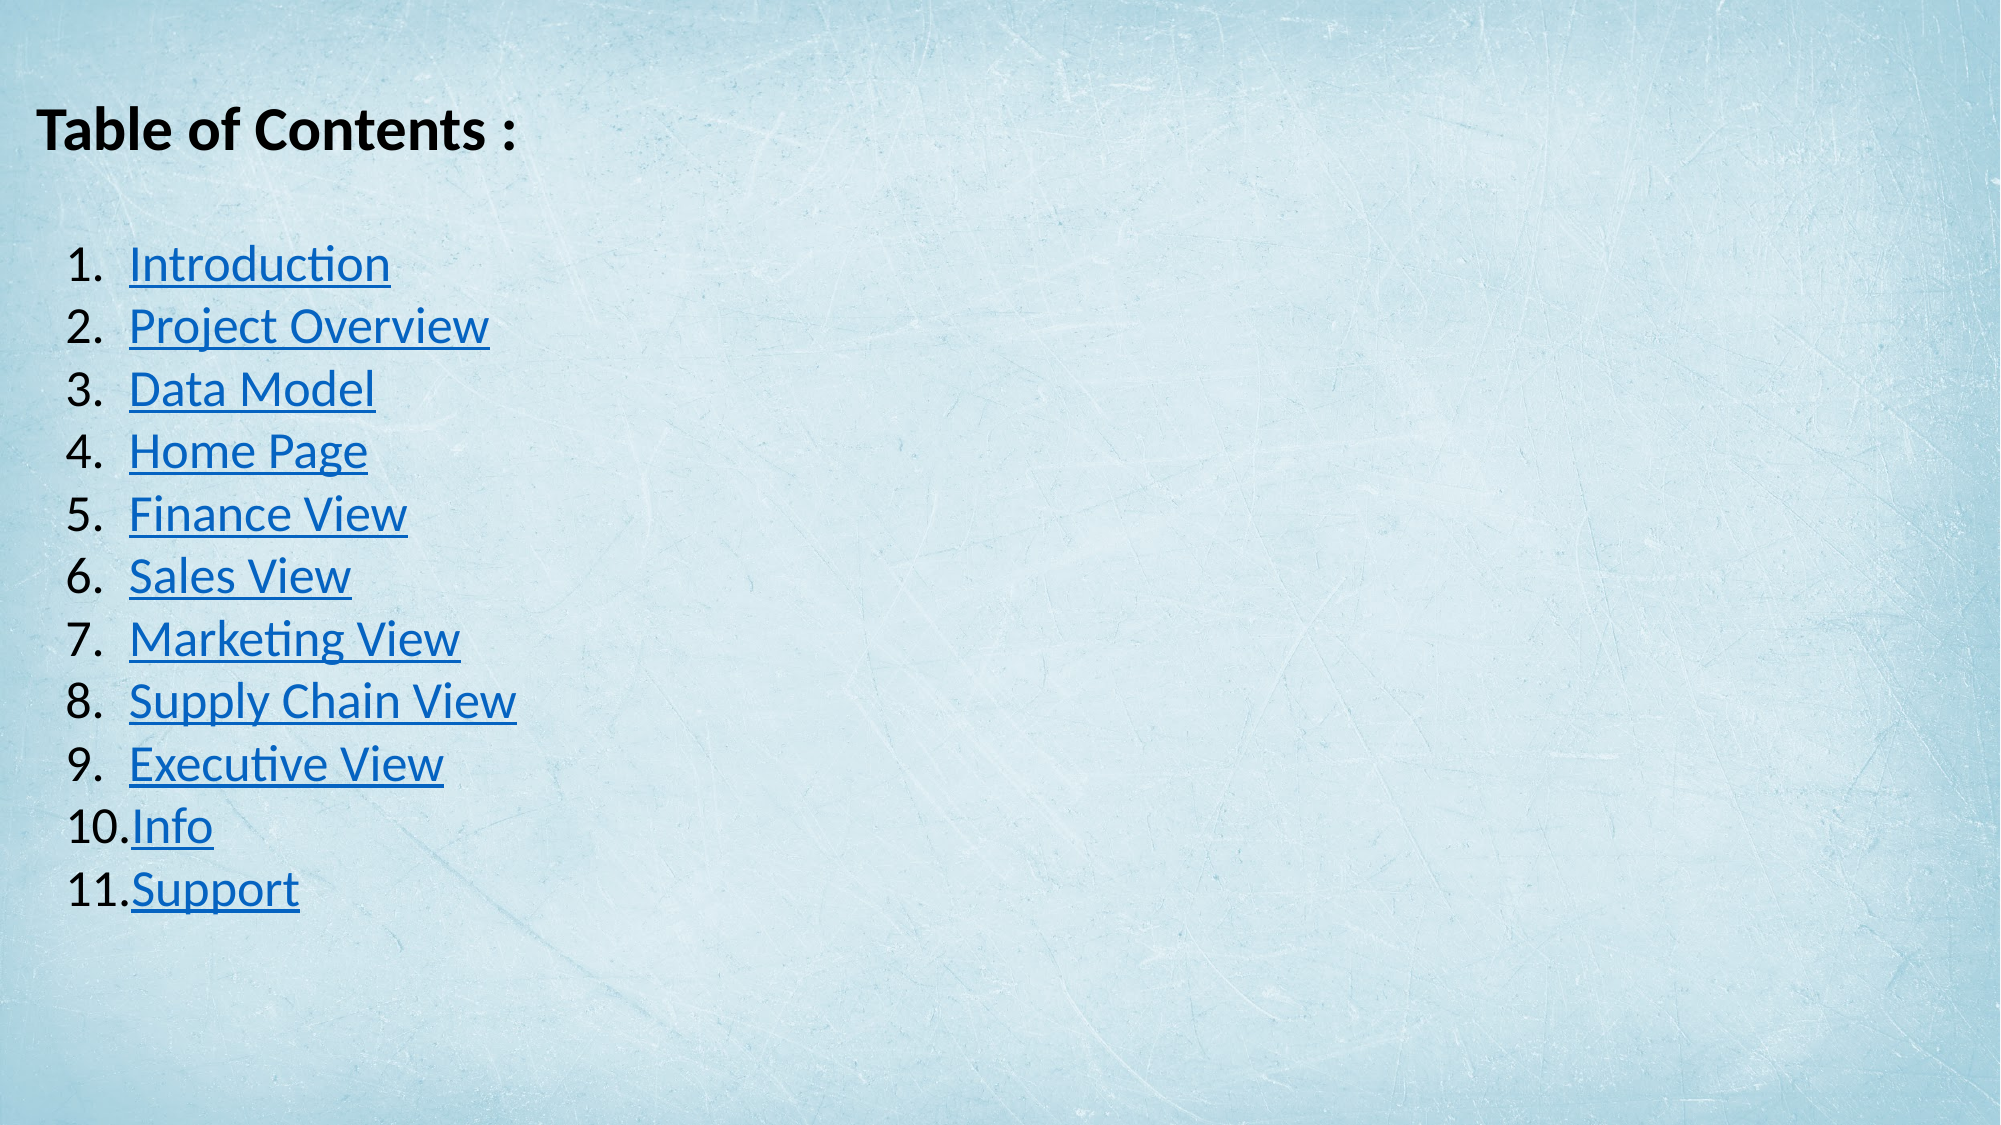

Table of Contents :
Introduction
Project Overview
Data Model
Home Page
Finance View
Sales View
Marketing View
Supply Chain View
Executive View
Info
Support